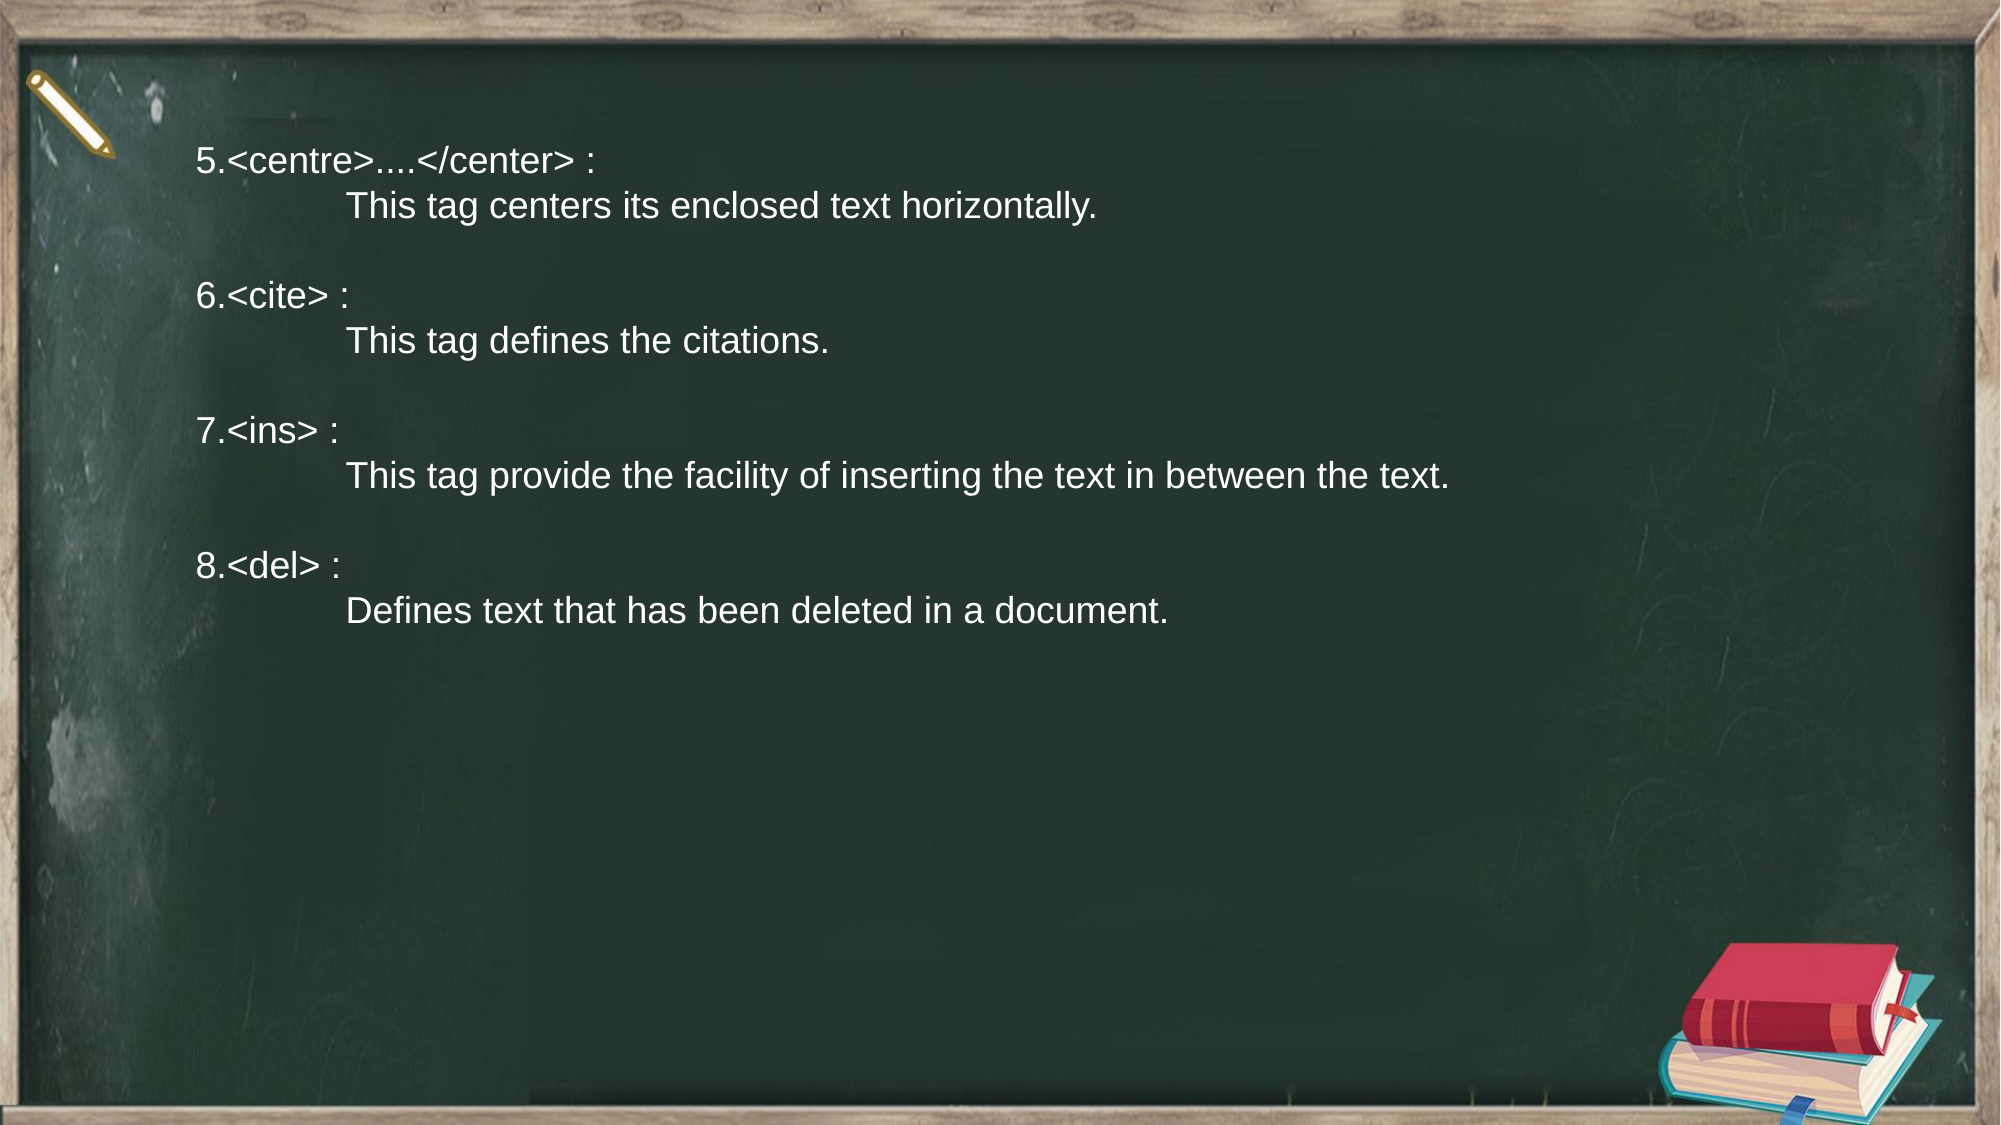

5.<centre>....</center> :
	This tag centers its enclosed text horizontally.

6.<cite> :
	This tag defines the citations.

7.<ins> :
	This tag provide the facility of inserting the text in between the text.

8.<del> :
	Defines text that has been deleted in a document.